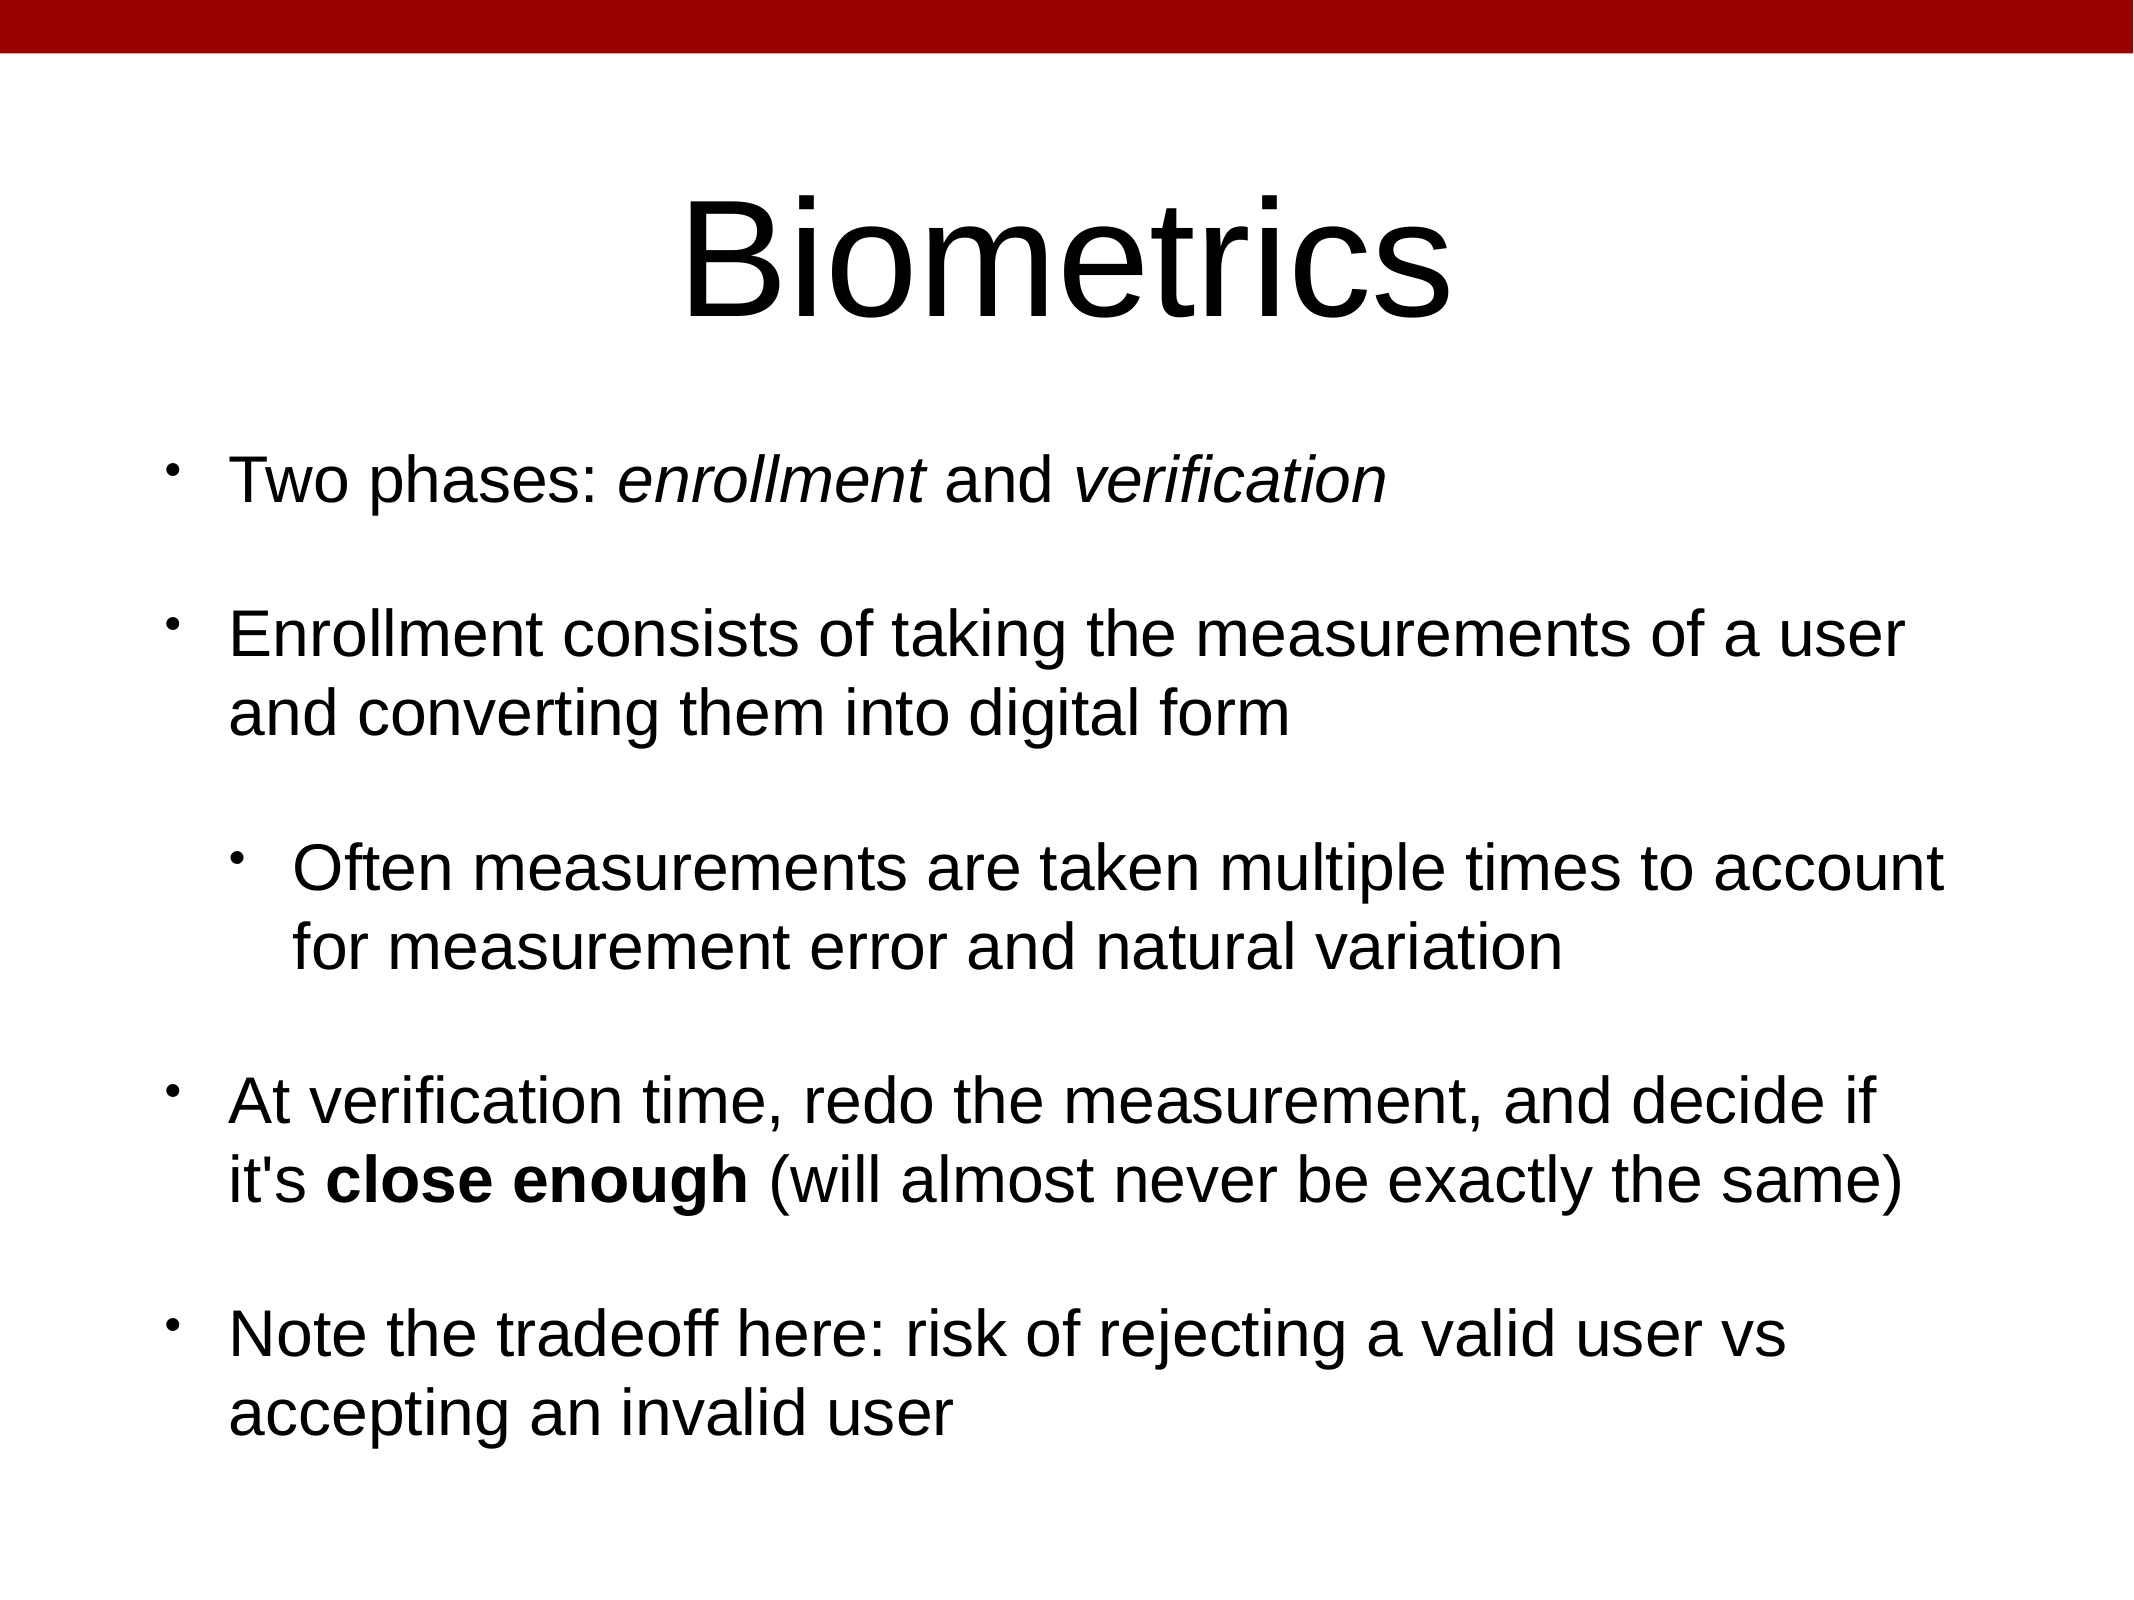

# Biometrics
Two phases: enrollment and verification
Enrollment consists of taking the measurements of a user and converting them into digital form
Often measurements are taken multiple times to account for measurement error and natural variation
At verification time, redo the measurement, and decide if it's close enough (will almost never be exactly the same)
Note the tradeoff here: risk of rejecting a valid user vs accepting an invalid user